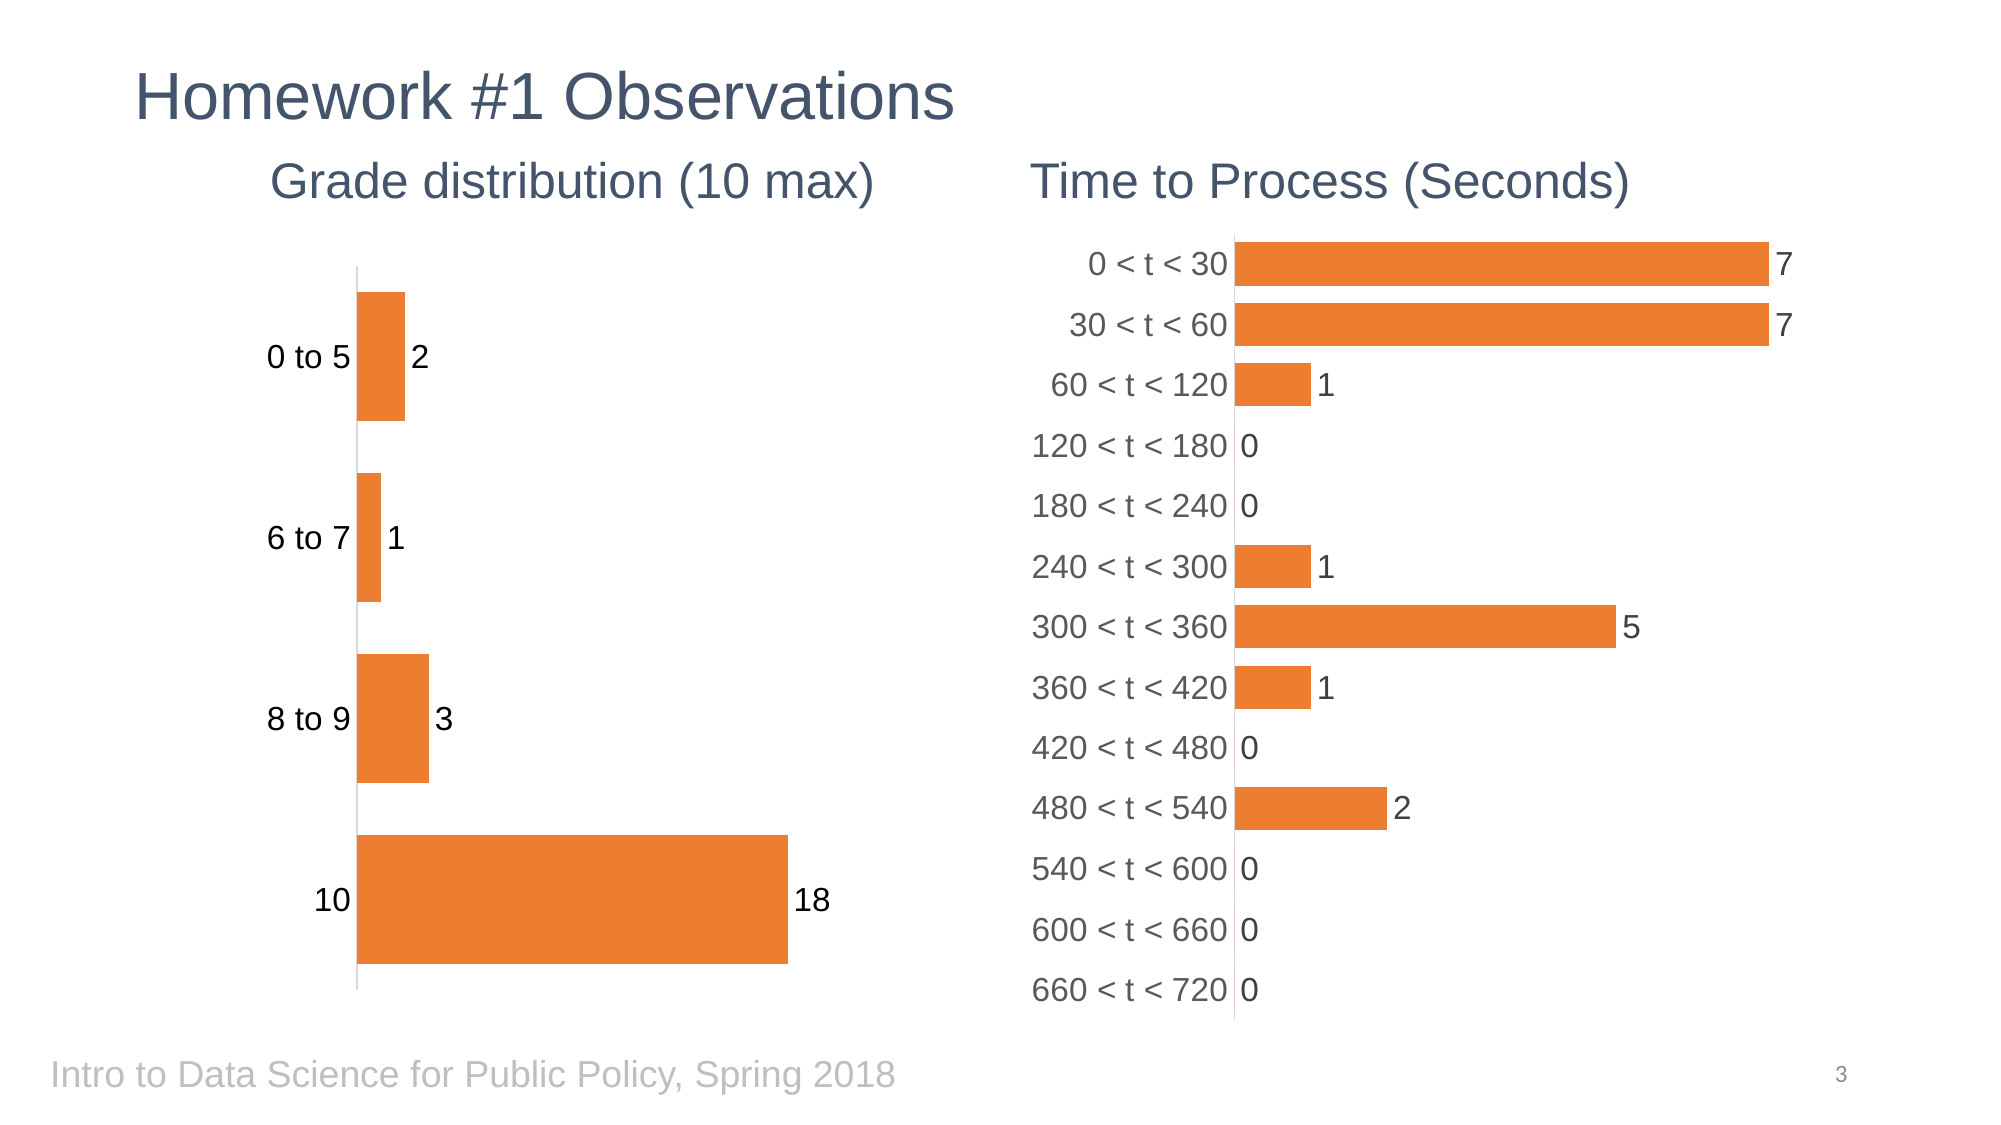

Homework #1 Observations
Grade distribution (10 max)
Time to Process (Seconds)

### Chart

| Category | Count |
|---|---|
| 0 < t < 30 | 7.0 |
| 30 < t < 60 | 7.0 |
| 60 < t < 120 | 1.0 |
| 120 < t < 180 | 0.0 |
| 180 < t < 240 | 0.0 |
| 240 < t < 300 | 1.0 |
| 300 < t < 360 | 5.0 |
| 360 < t < 420 | 1.0 |
| 420 < t < 480 | 0.0 |
| 480 < t < 540 | 2.0 |
| 540 < t < 600 | 0.0 |
| 600 < t < 660 | 0.0 |
| 660 < t < 720 | 0.0 |

### Chart

| Category | Count |
|---|---|
| 0 to 5 | 2.0 |
| 6 to 7 | 1.0 |
| 8 to 9 | 3.0 |
| 10 | 18.0 |
Intro to Data Science for Public Policy, Spring 2018
3